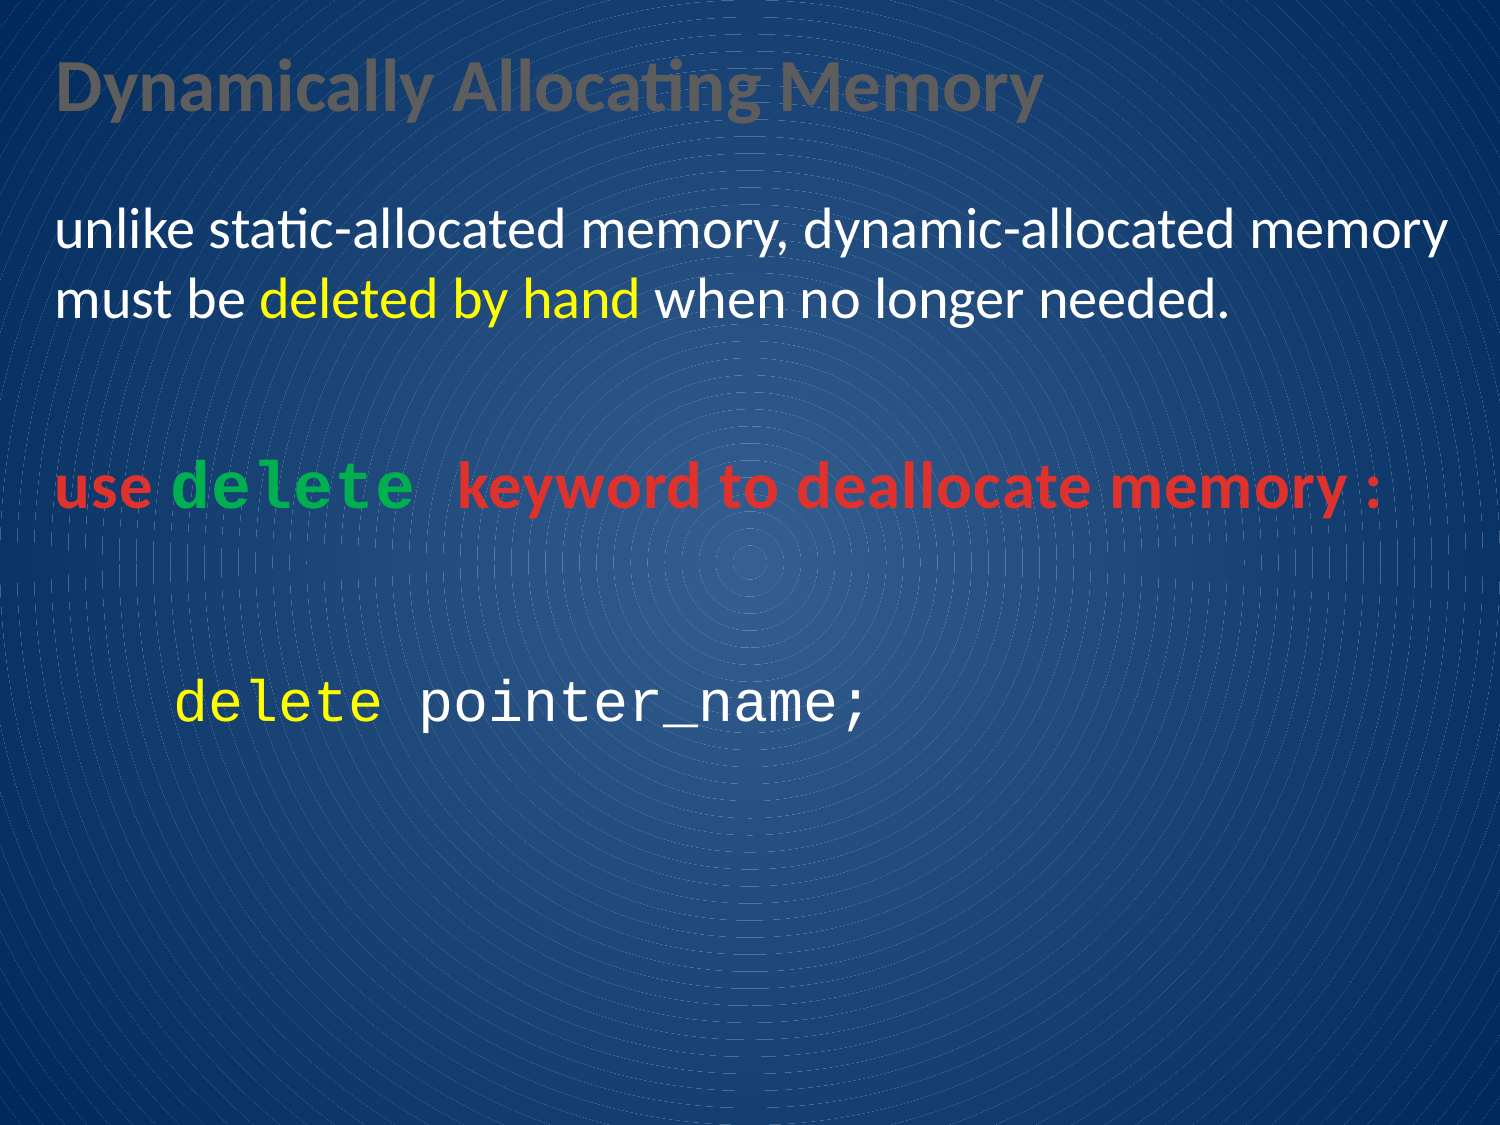

Dynamically Allocating Memory
unlike static-allocated memory, dynamic-allocated memory must be deleted by hand when no longer needed.
use delete keyword to deallocate memory :
delete pointer_name;